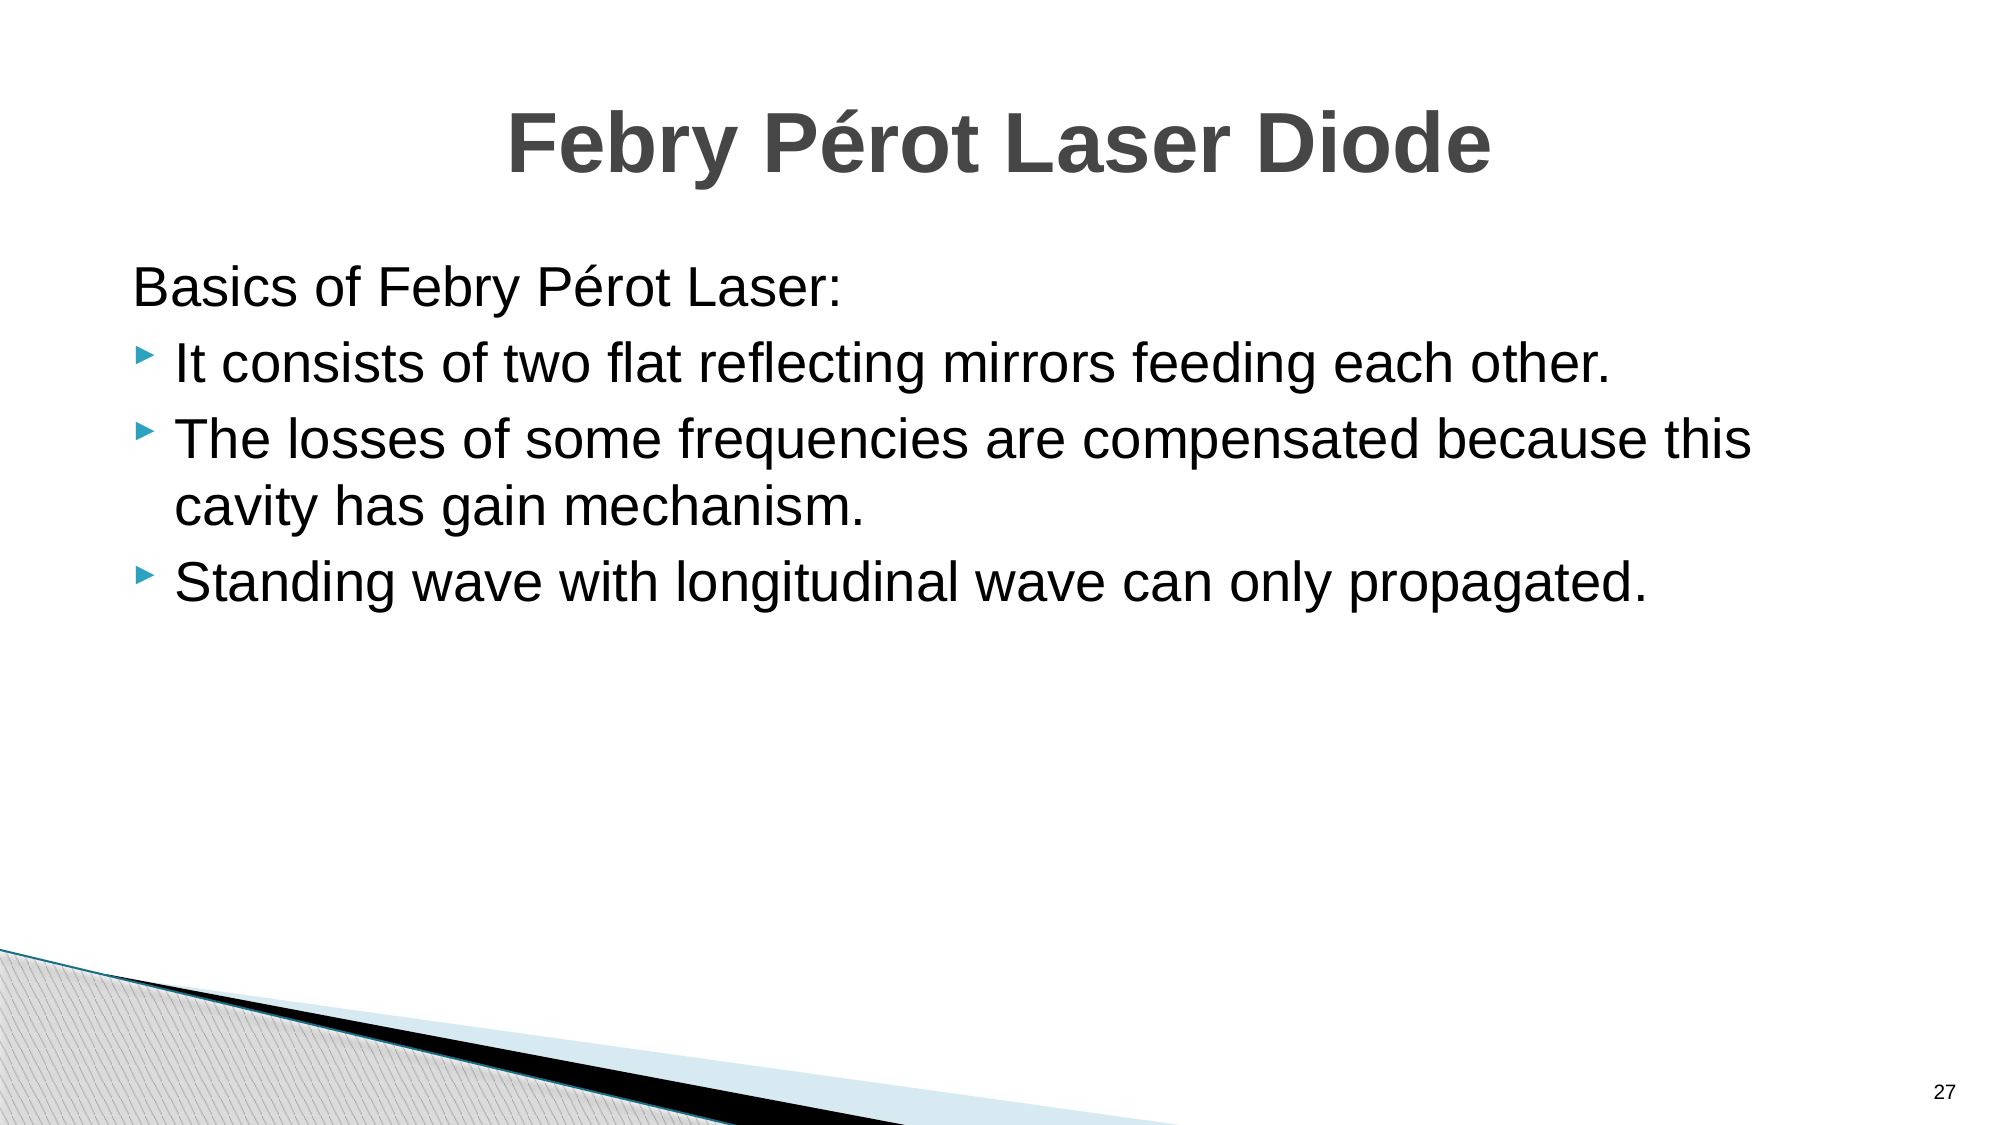

# Febry Pérot Laser Diode
Basics of Febry Pérot Laser:
It consists of two flat reflecting mirrors feeding each other.
The losses of some frequencies are compensated because this cavity has gain mechanism.
Standing wave with longitudinal wave can only propagated.
27